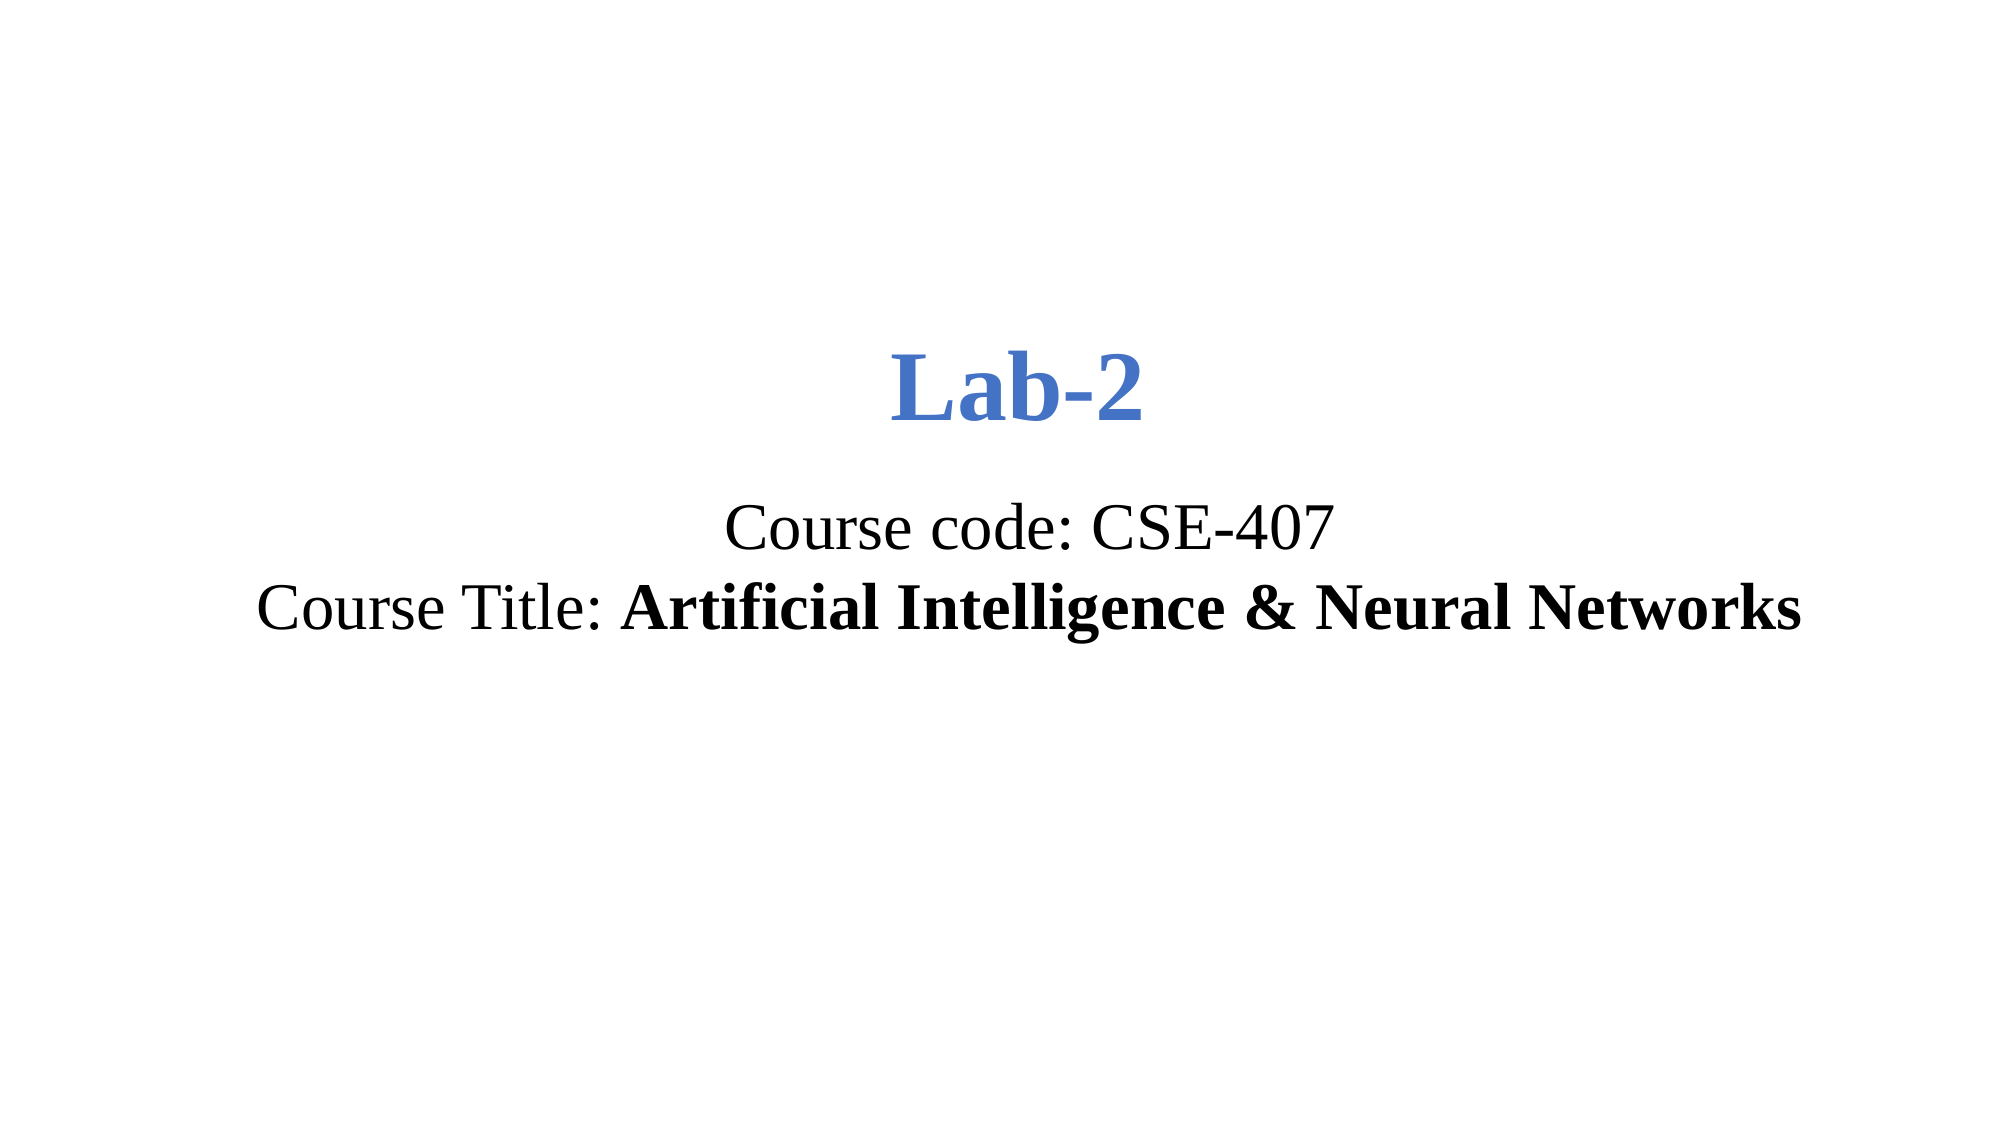

Lab-2
Course code: CSE-407
Course Title: Artificial Intelligence & Neural Networks